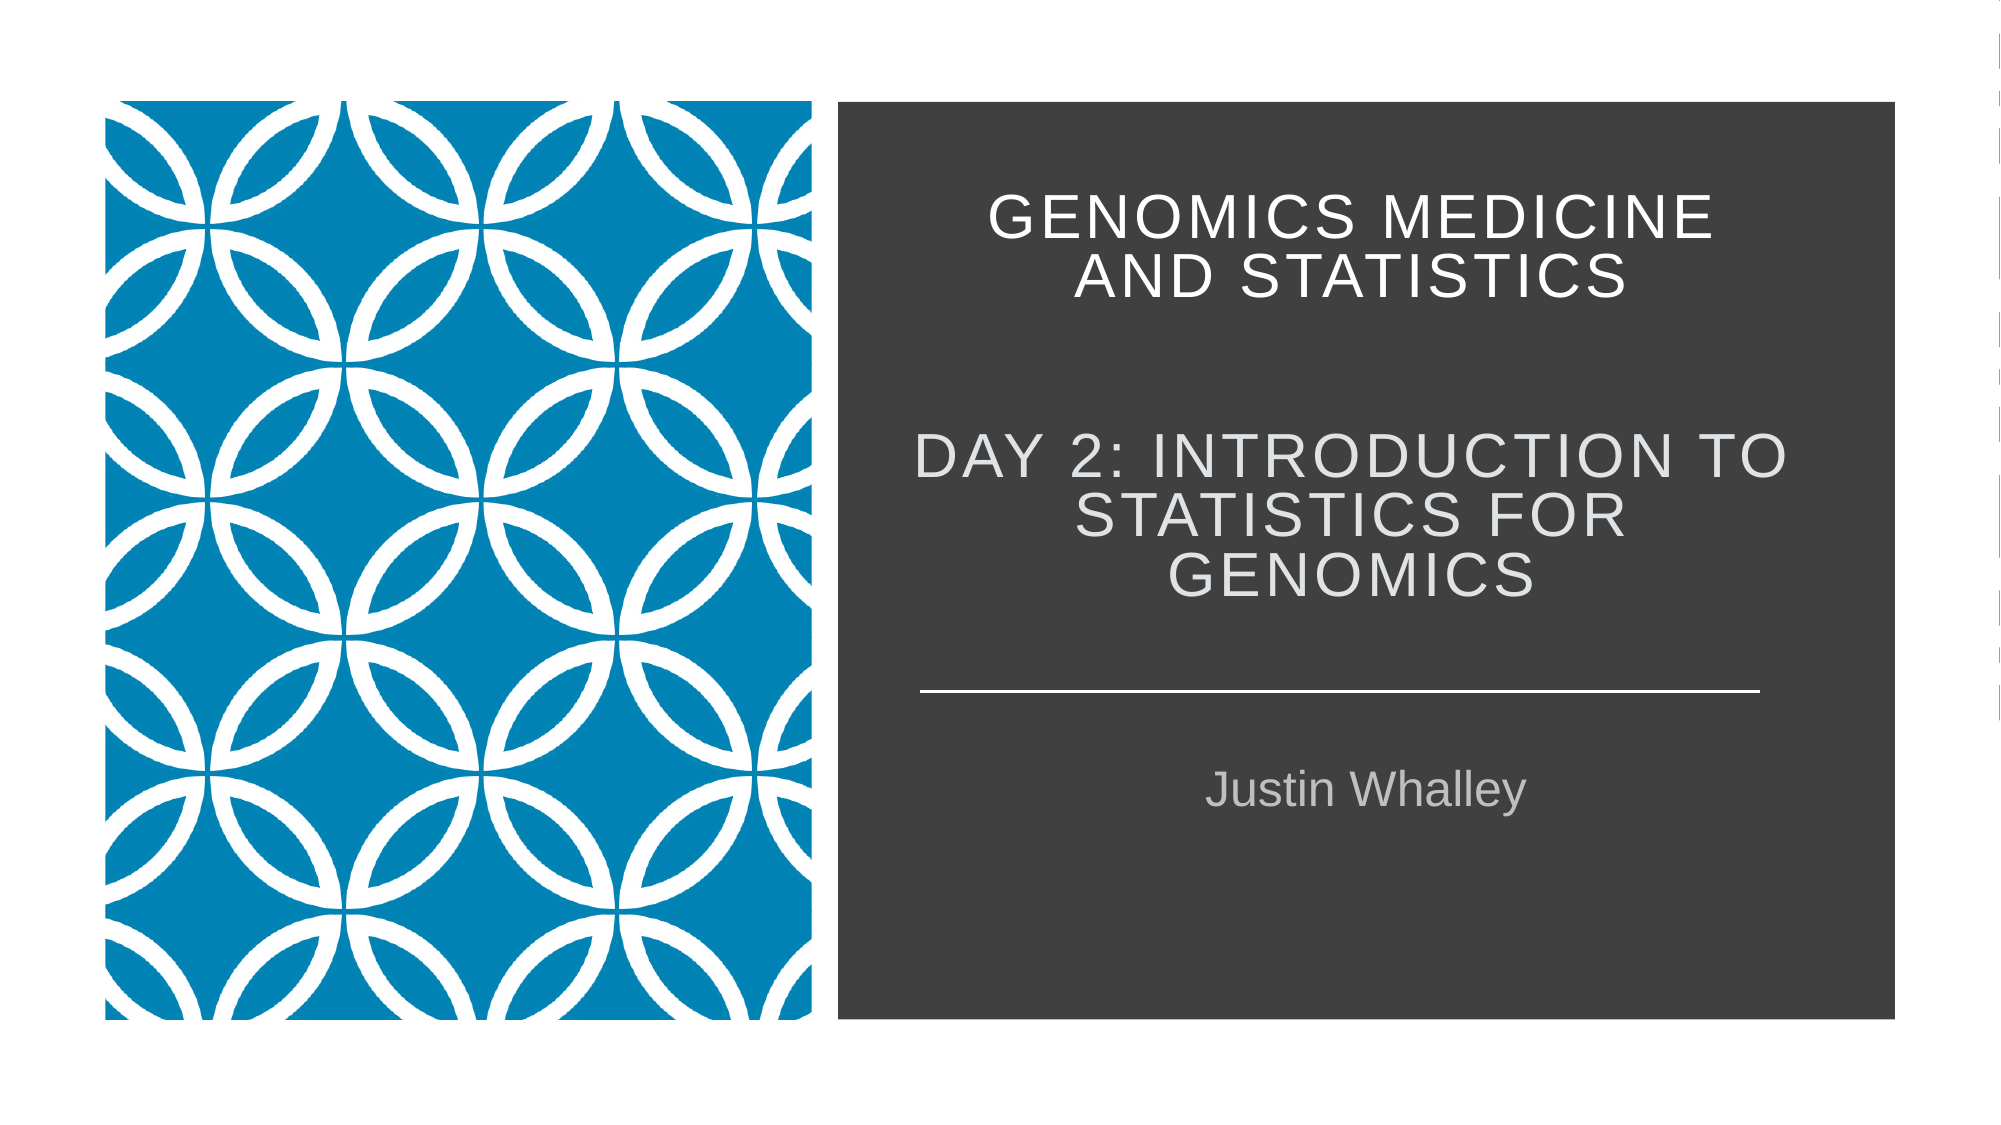

# Genomics Medicine and Statistics DAY 2: Introduction to Statistics for Genomics

Justin Whalley